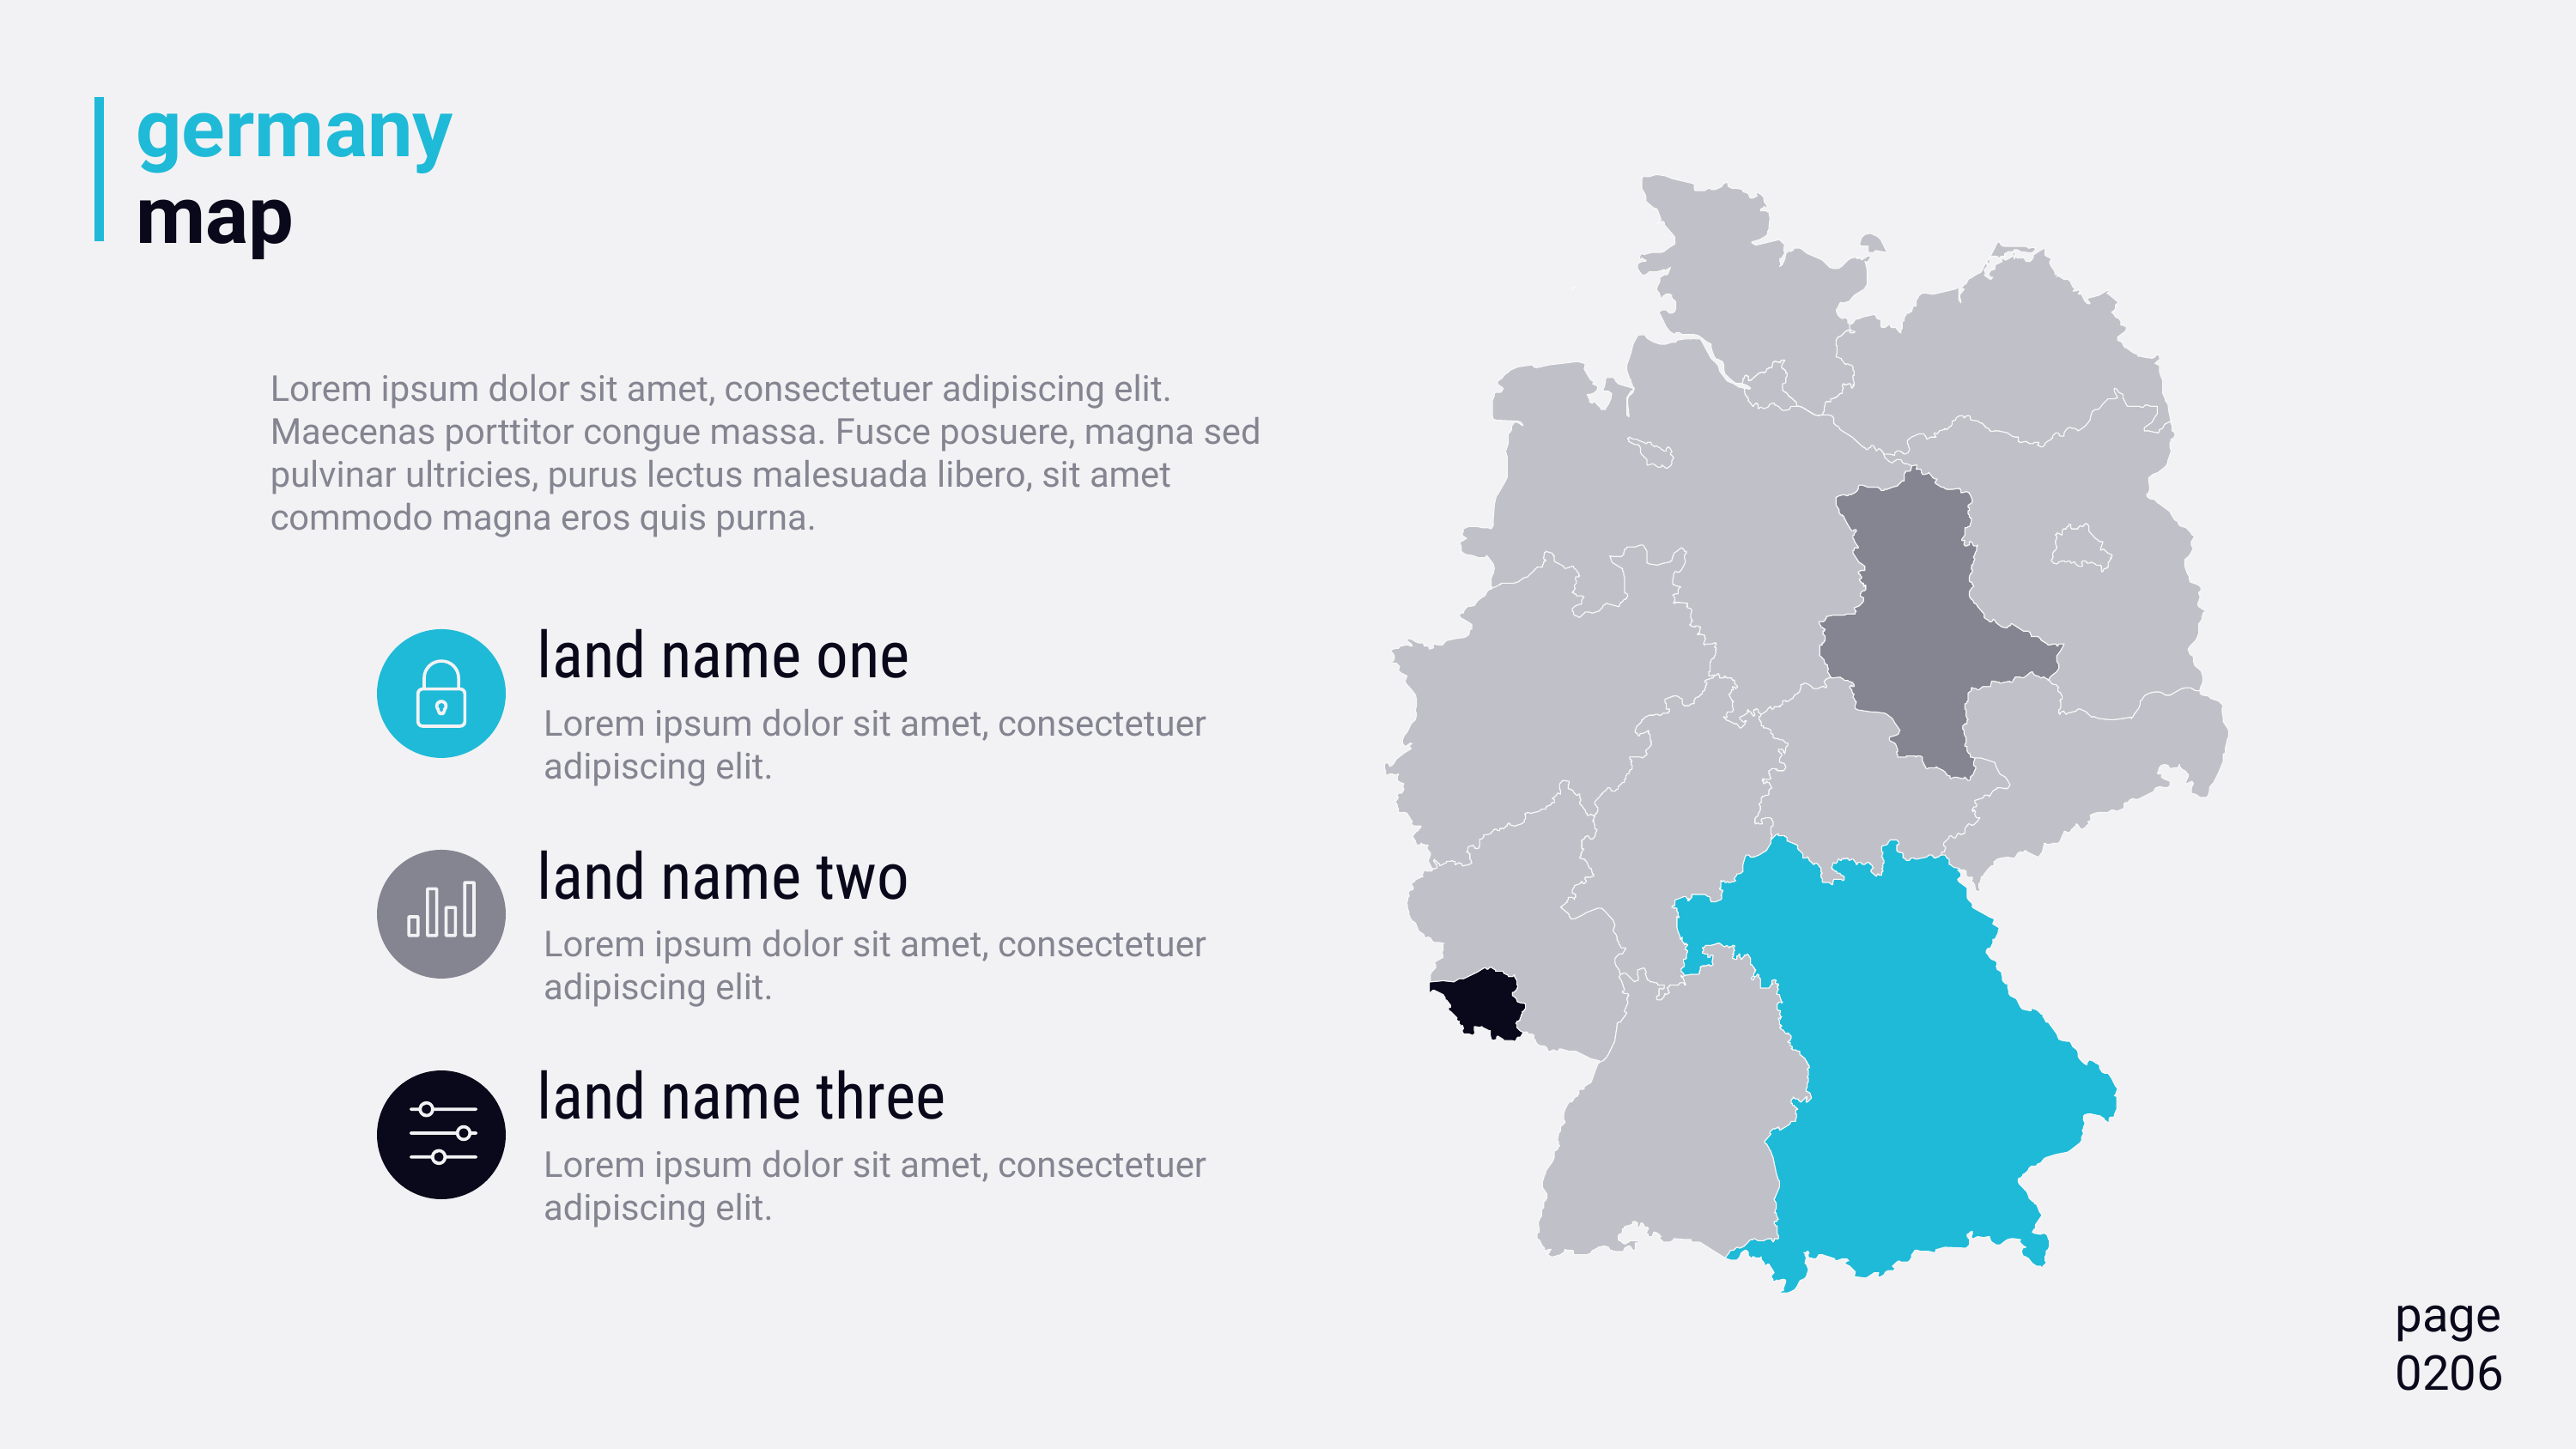

# germany map

Lorem ipsum dolor sit amet, consectetuer adipiscing elit. Maecenas porttitor congue massa. Fusce posuere, magna sed pulvinar ultricies, purus lectus malesuada libero, sit amet commodo magna eros quis purna.
land name one

Lorem ipsum dolor sit amet, consectetuer adipiscing elit.
land name two

Lorem ipsum dolor sit amet, consectetuer adipiscing elit.
land name three

Lorem ipsum dolor sit amet, consectetuer adipiscing elit.
page
0206